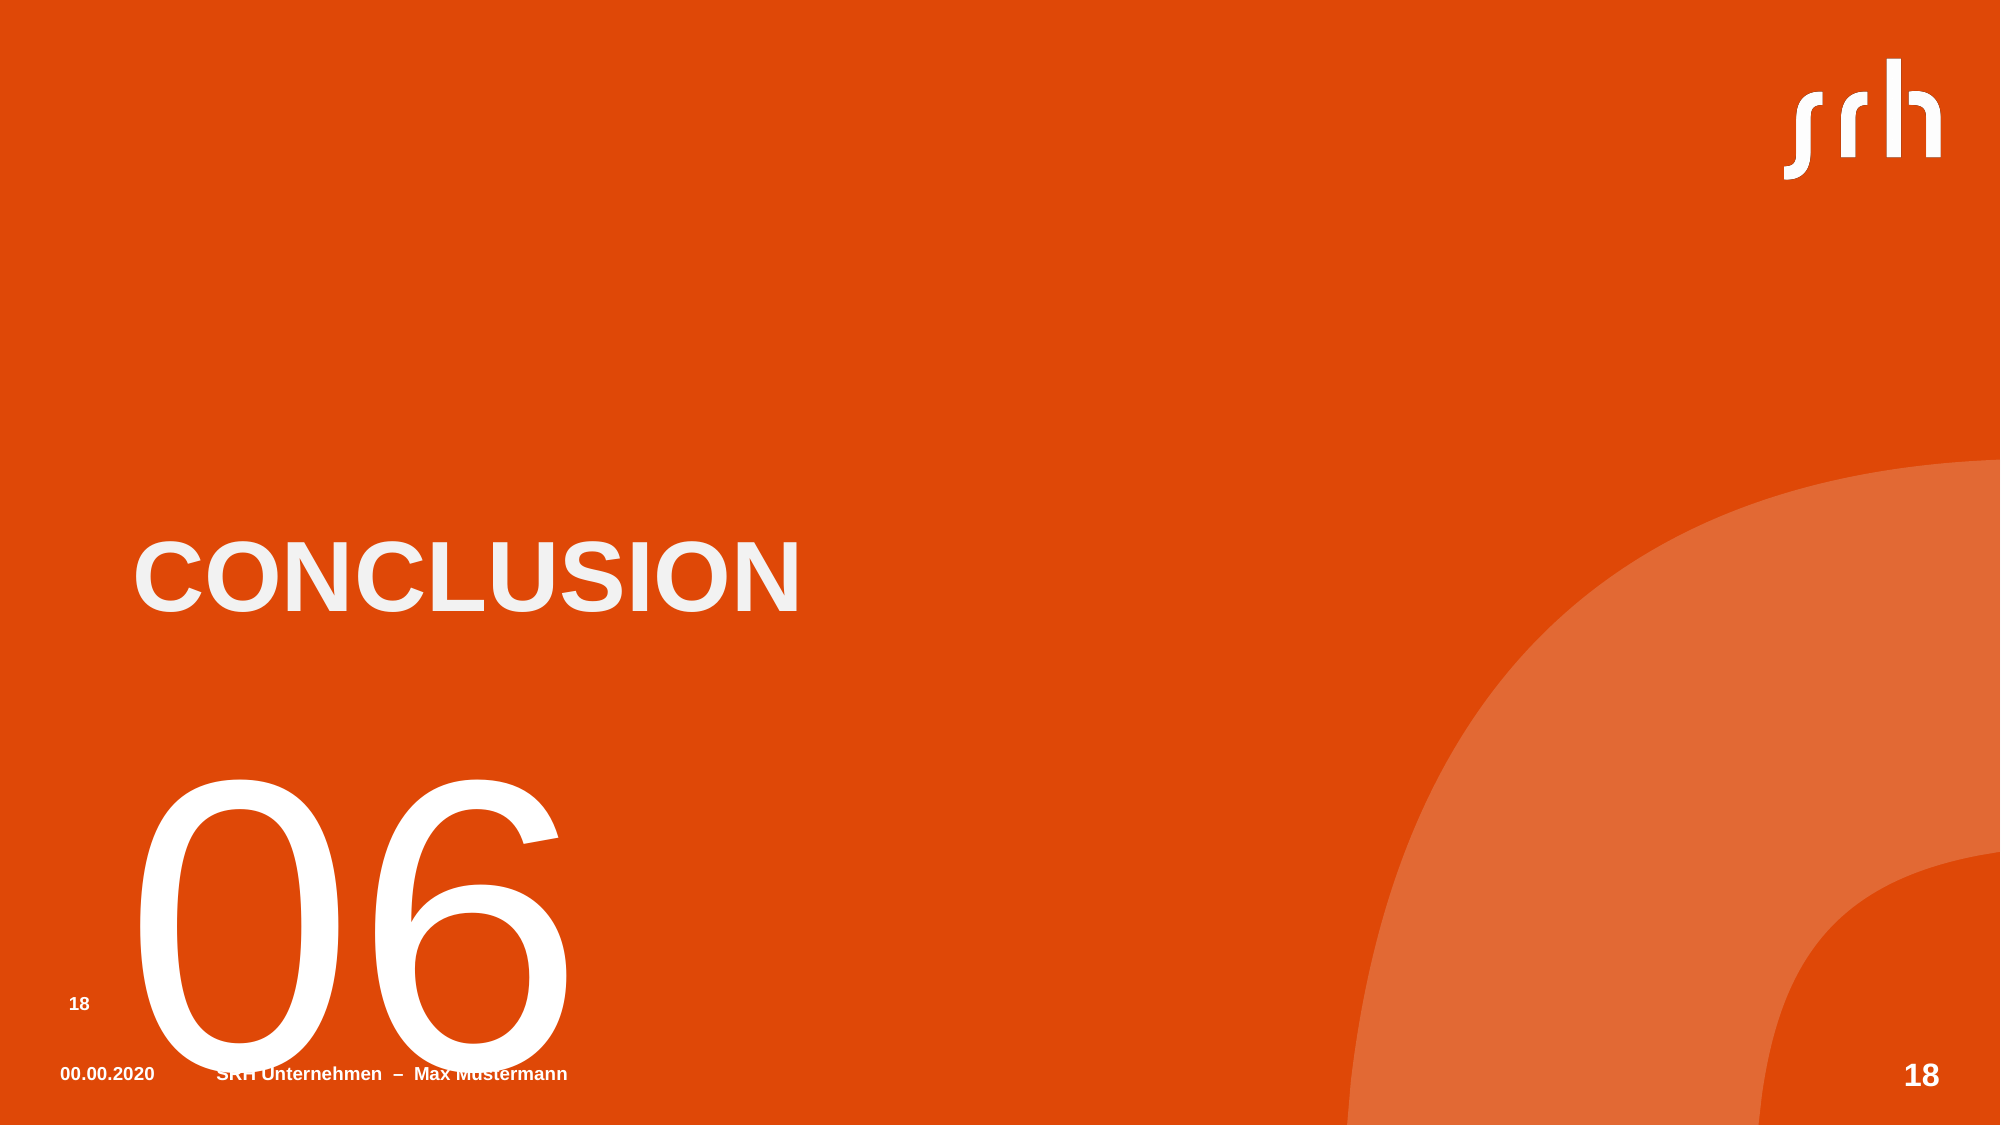

# CONCLUSION
06
18
00.00.2020
SRH Unternehmen  –  Max Mustermann
18